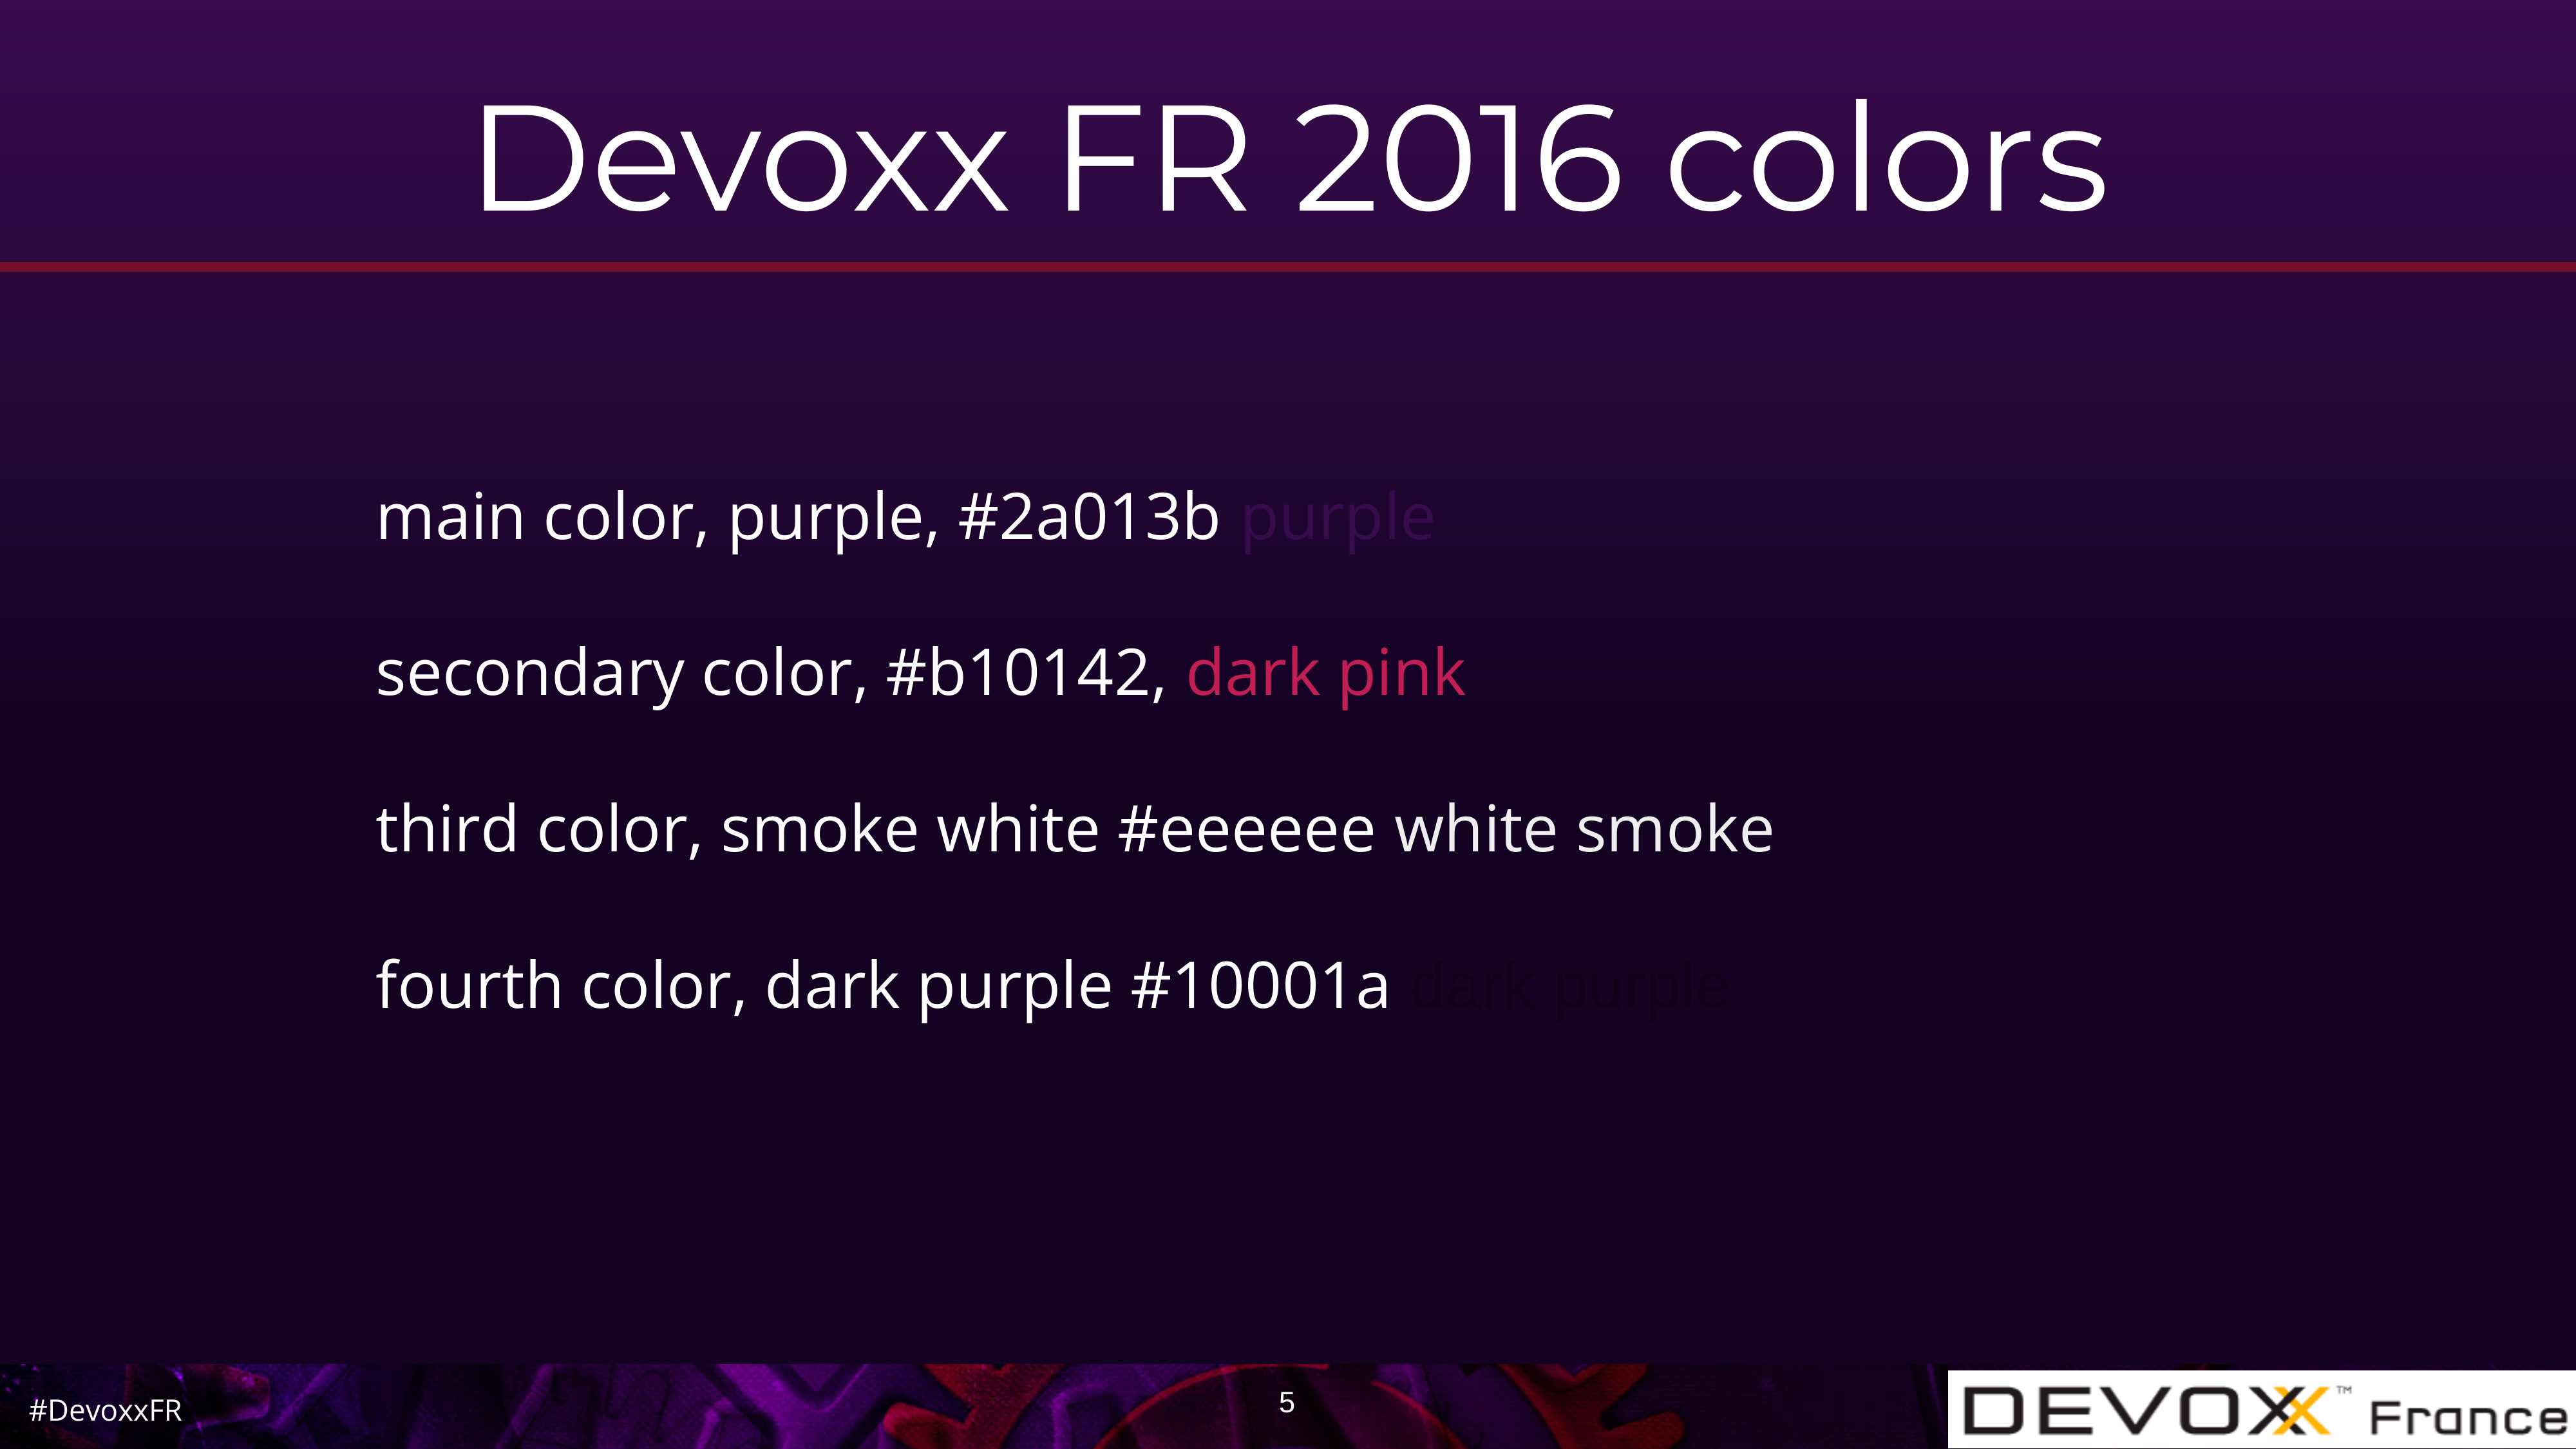

# Devoxx FR 2016 colors

main color, purple, #2a013b purple
secondary color, #b10142, dark pink
third color, smoke white #eeeeee white smoke
fourth color, dark purple #10001a dark purple
5